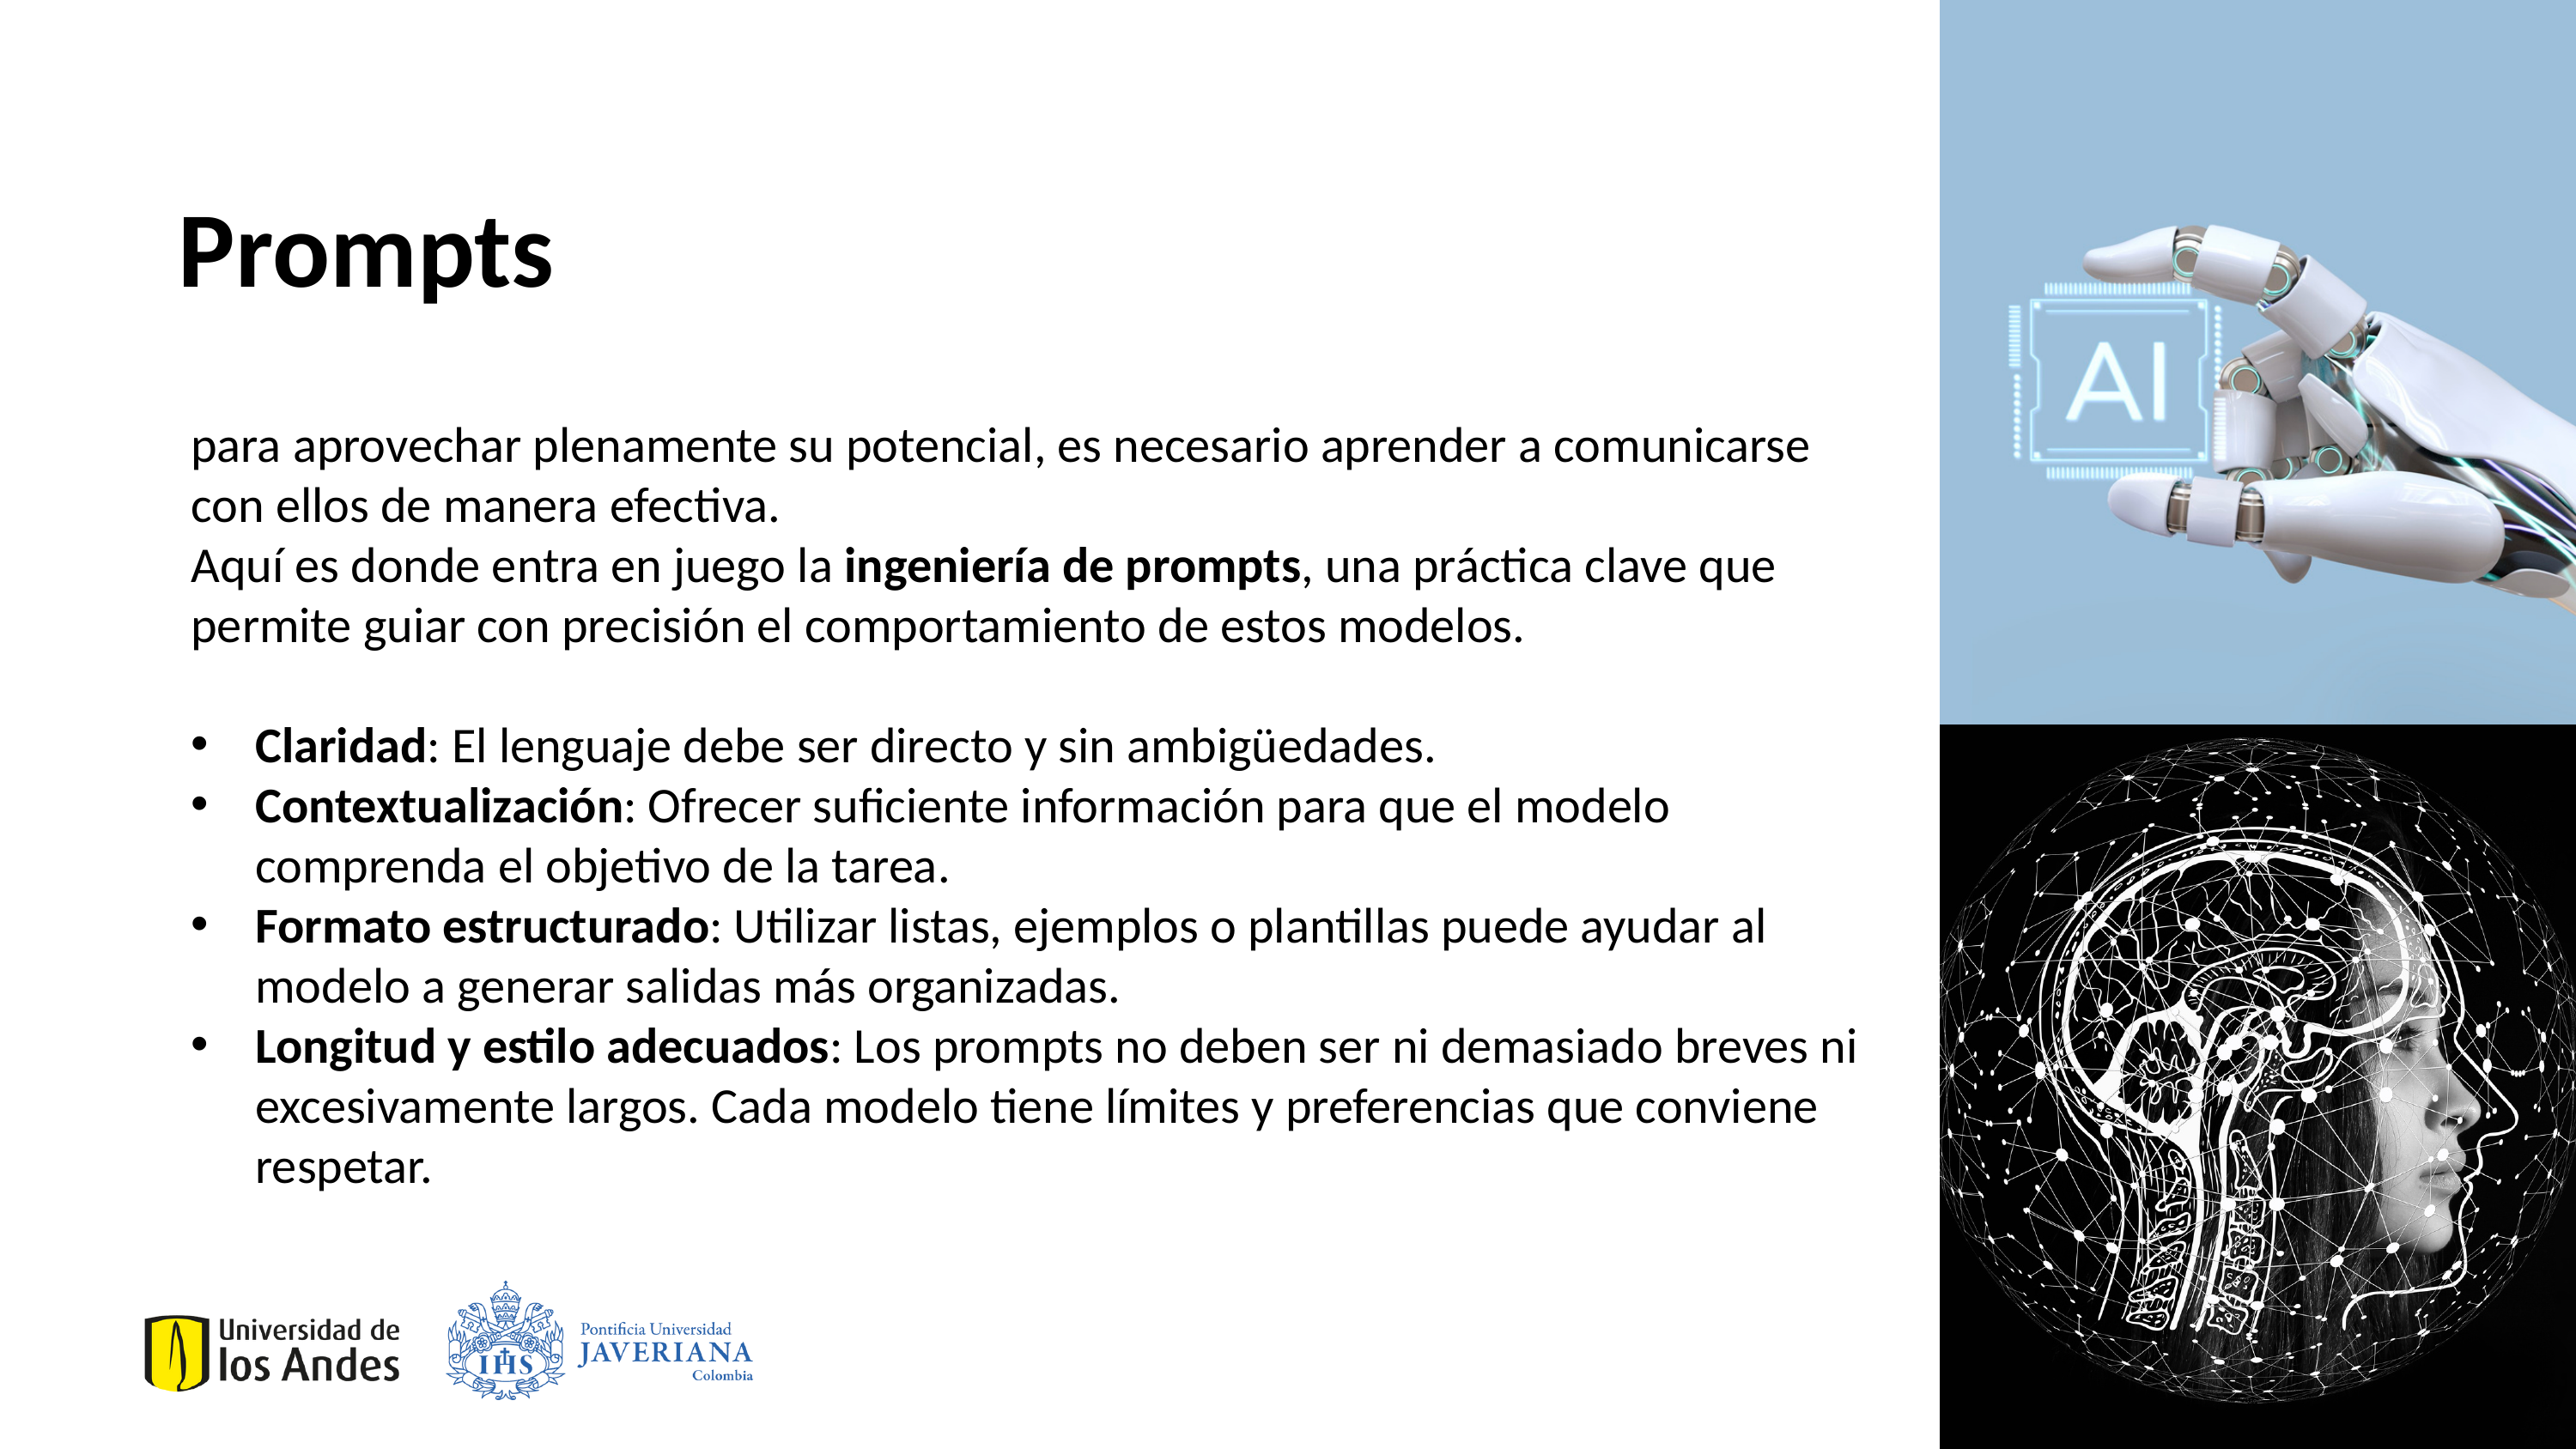

Prompts
para aprovechar plenamente su potencial, es necesario aprender a comunicarse con ellos de manera efectiva.
Aquí es donde entra en juego la ingeniería de prompts, una práctica clave que permite guiar con precisión el comportamiento de estos modelos.

Claridad: El lenguaje debe ser directo y sin ambigüedades.
Contextualización: Ofrecer suficiente información para que el modelo comprenda el objetivo de la tarea.
Formato estructurado: Utilizar listas, ejemplos o plantillas puede ayudar al modelo a generar salidas más organizadas.
Longitud y estilo adecuados: Los prompts no deben ser ni demasiado breves ni excesivamente largos. Cada modelo tiene límites y preferencias que conviene respetar.